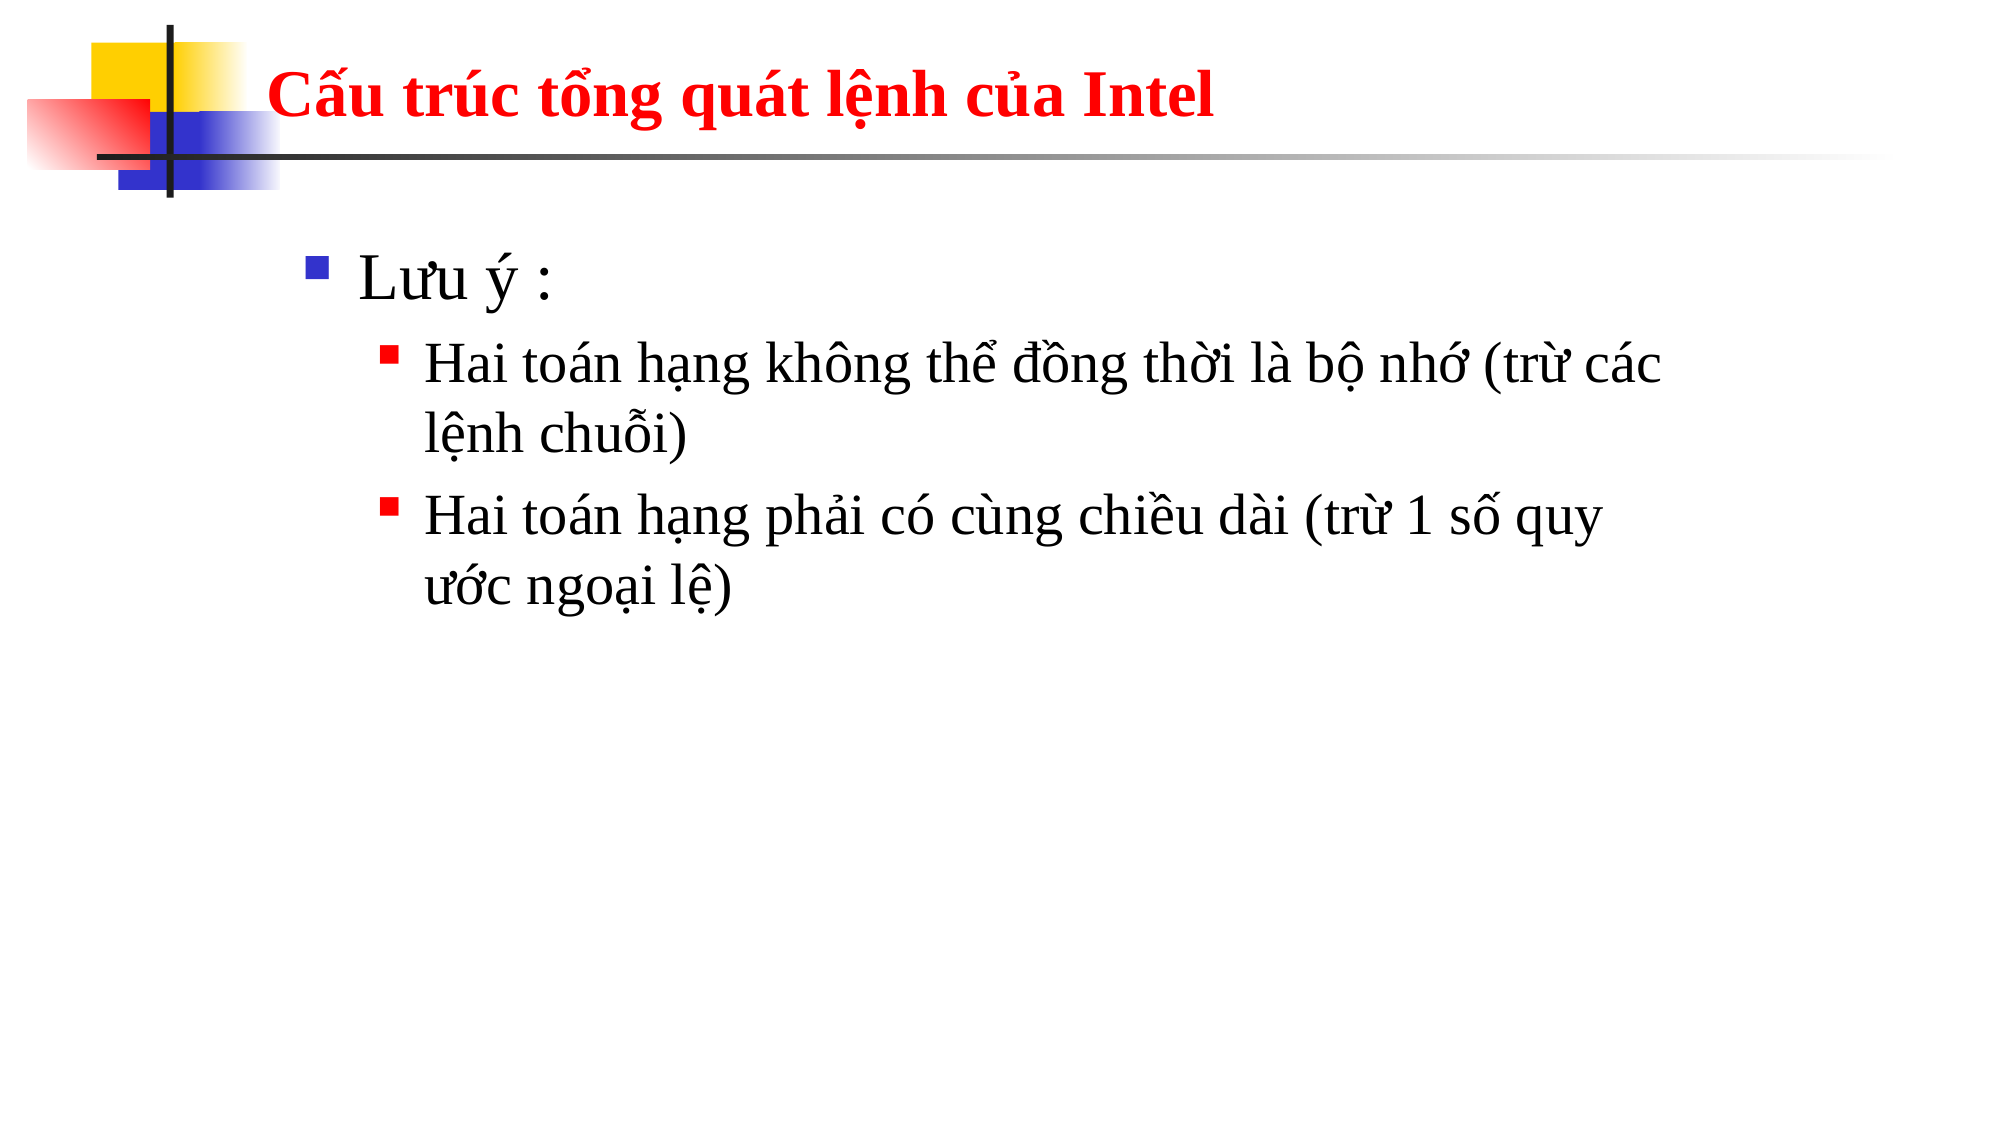

# Cấu trúc tổng quát lệnh của Intel
Lưu ý :
Hai toán hạng không thể đồng thời là bộ nhớ (trừ các lệnh chuỗi)
Hai toán hạng phải có cùng chiều dài (trừ 1 số quy ước ngoại lệ)